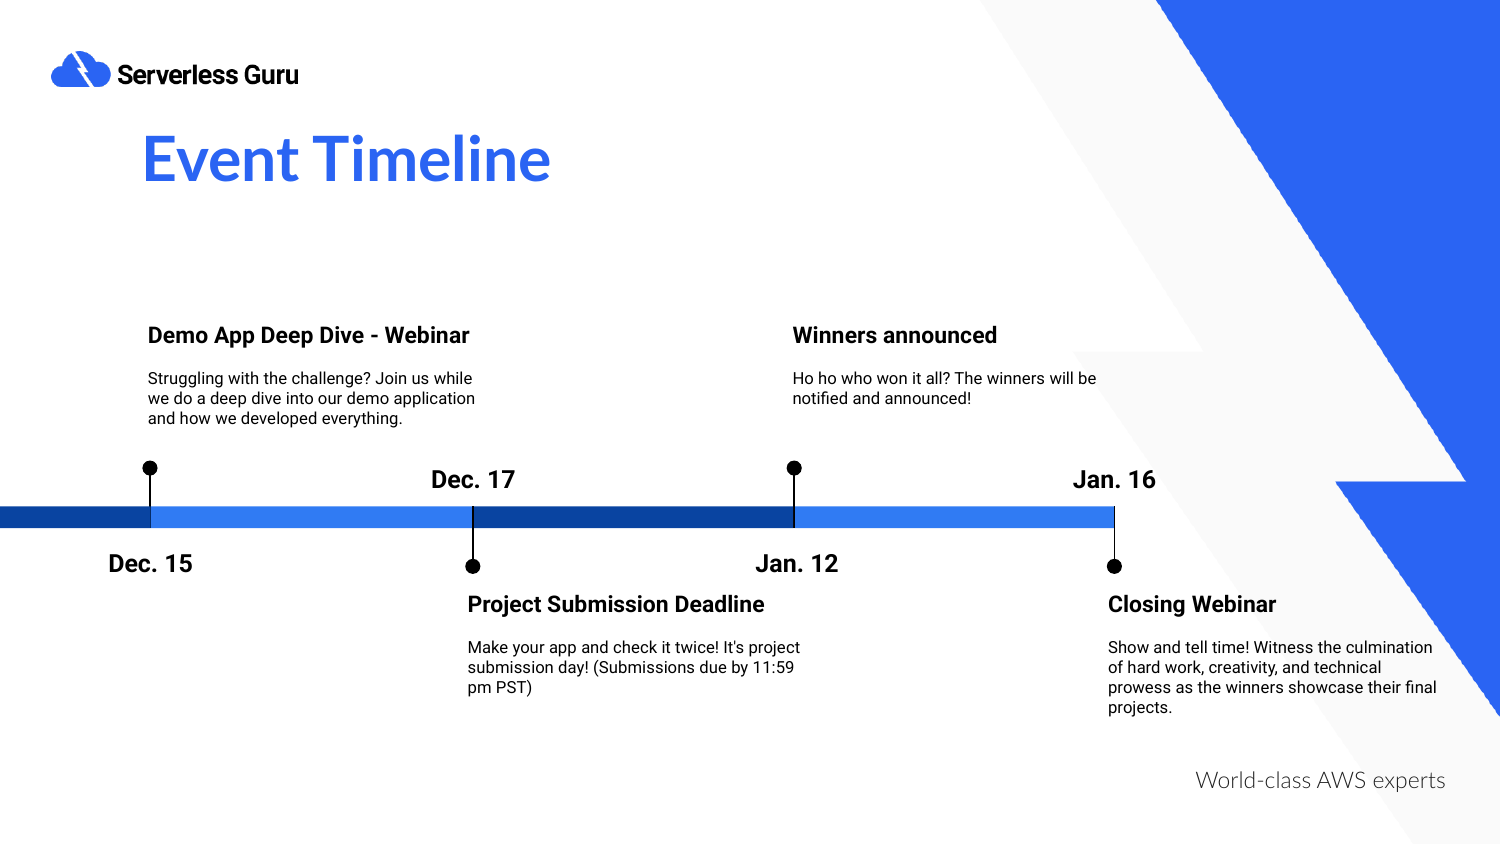

# Event Timeline
Demo App Deep Dive - Webinar

Struggling with the challenge? Join us while we do a deep dive into our demo application and how we developed everything.

Dec. 15

Winners announced

Ho ho who won it all? The winners will be notified and announced!

Jan. 12

Dec. 17

Project Submission Deadline

Make your app and check it twice! It's project submission day! (Submissions due by 11:59 pm PST)

Jan. 16

Closing Webinar

Show and tell time! Witness the culmination of hard work, creativity, and technical prowess as the winners showcase their final projects.